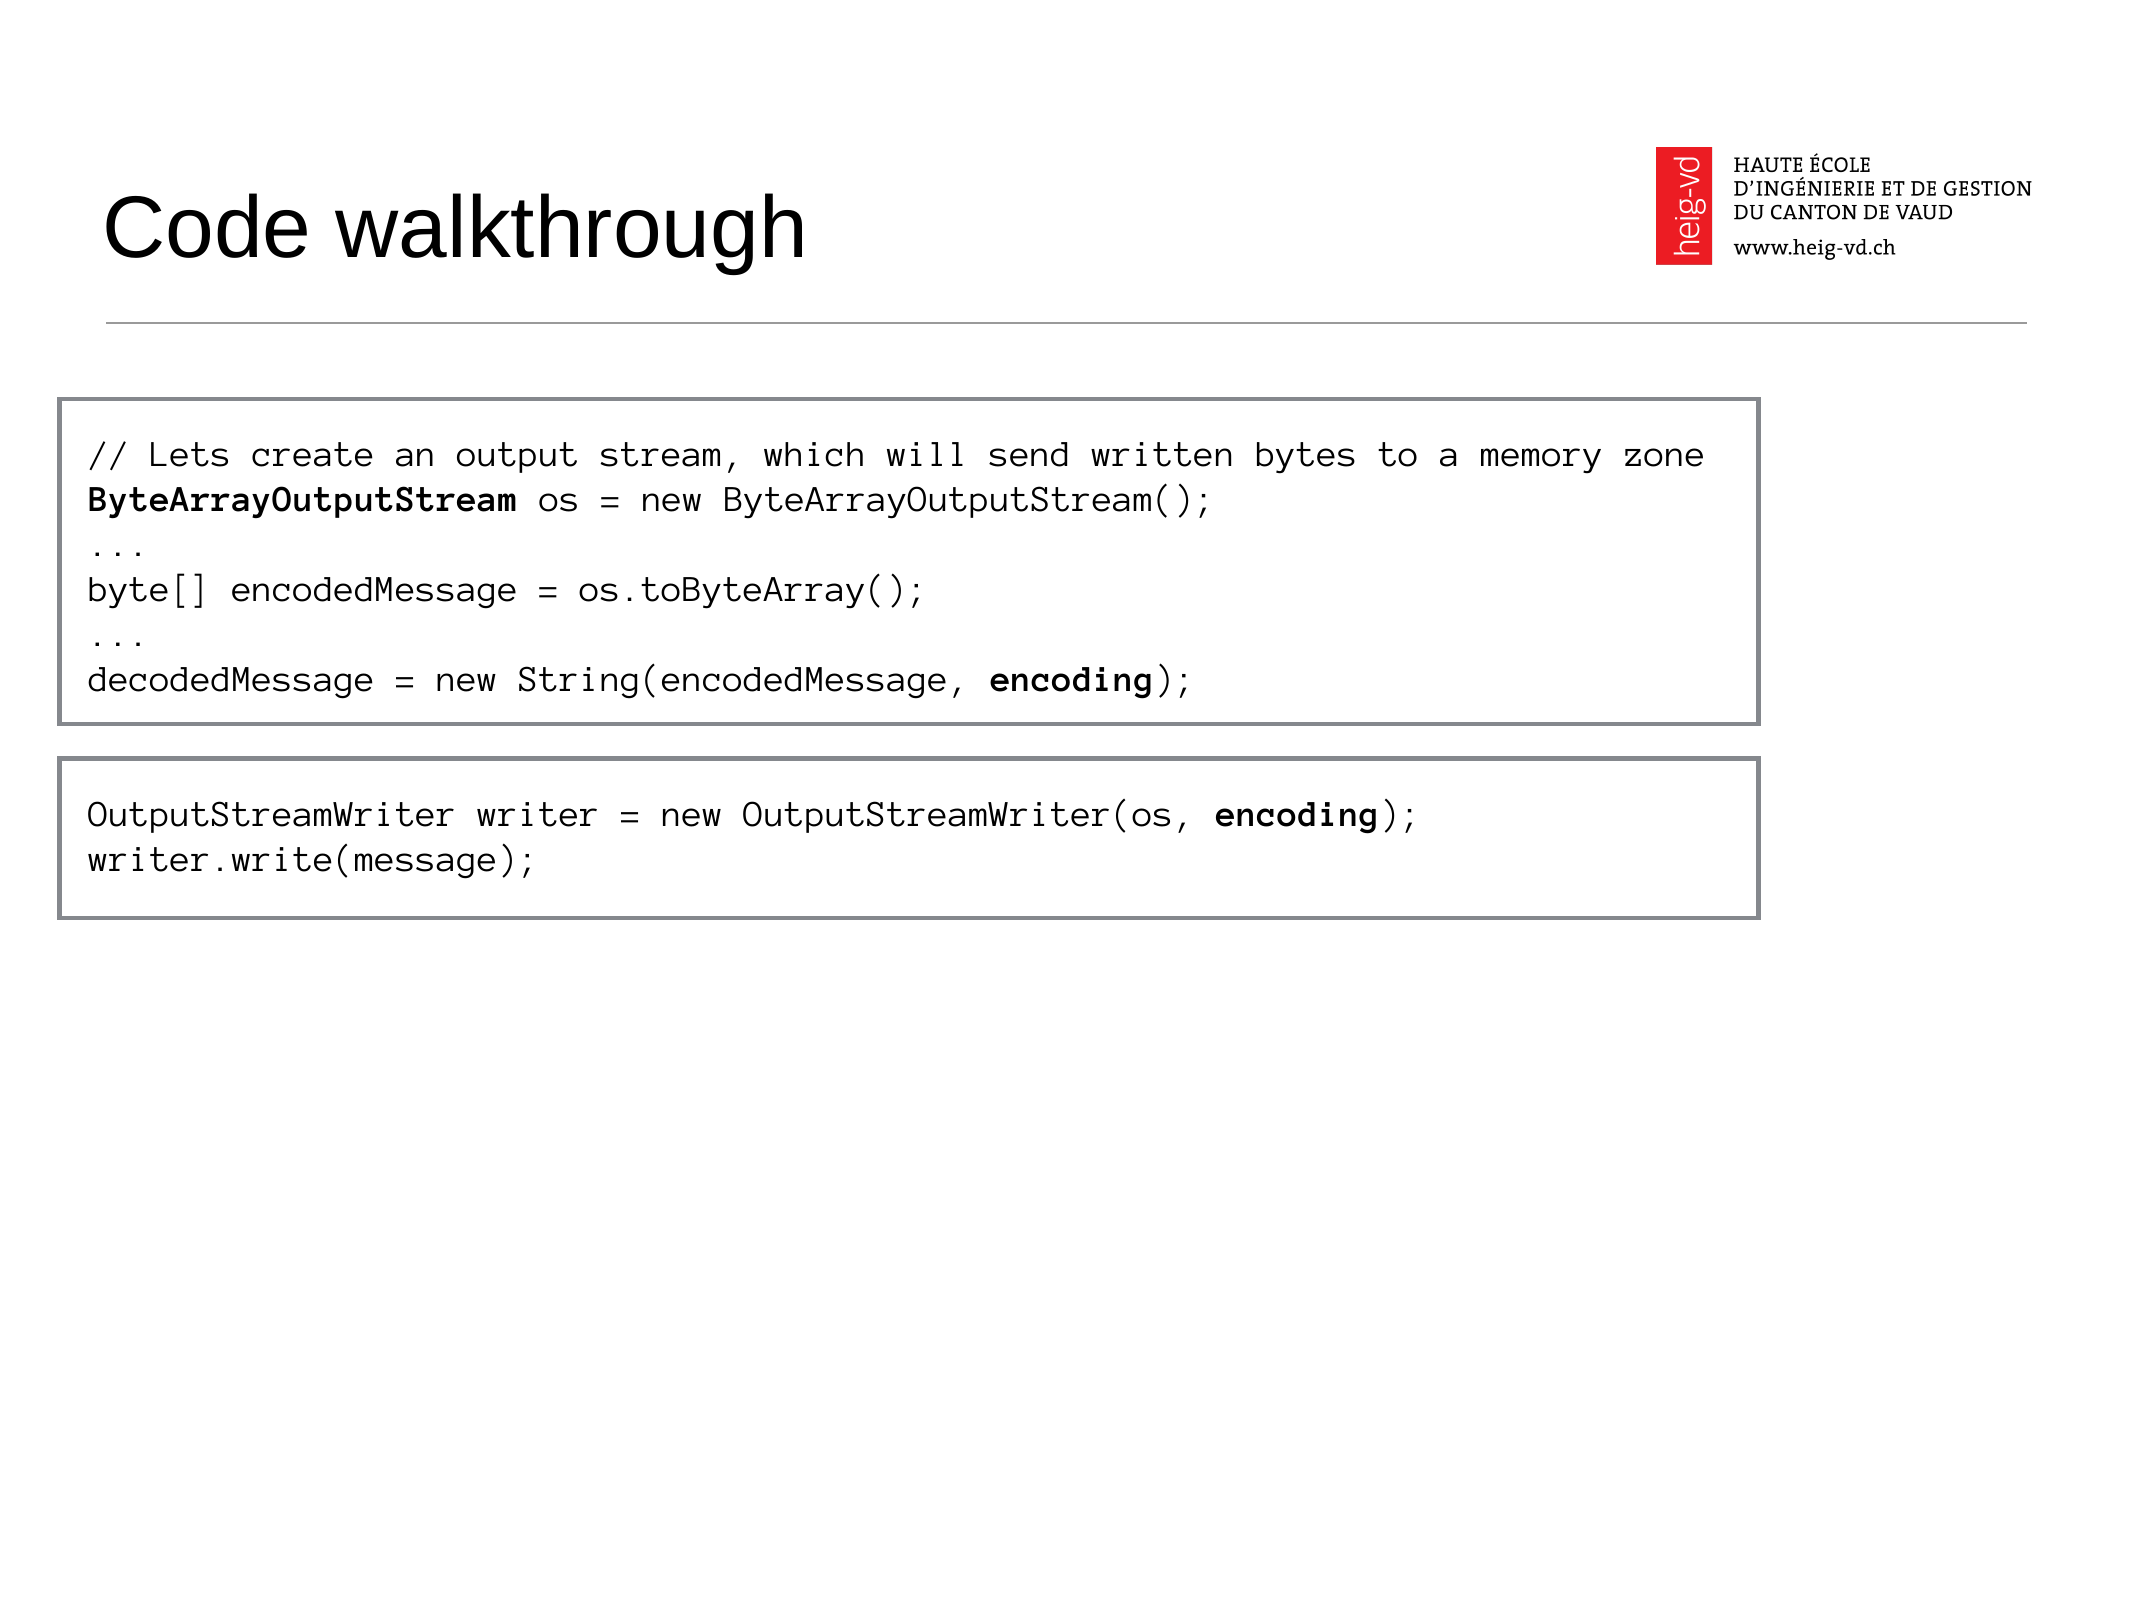

# Code walkthrough

// Lets create an output stream, which will send written bytes to a memory zone
ByteArrayOutputStream os = new ByteArrayOutputStream();
...
byte[] encodedMessage = os.toByteArray();
...
decodedMessage = new String(encodedMessage, encoding);

OutputStreamWriter writer = new OutputStreamWriter(os, encoding);
writer.write(message);